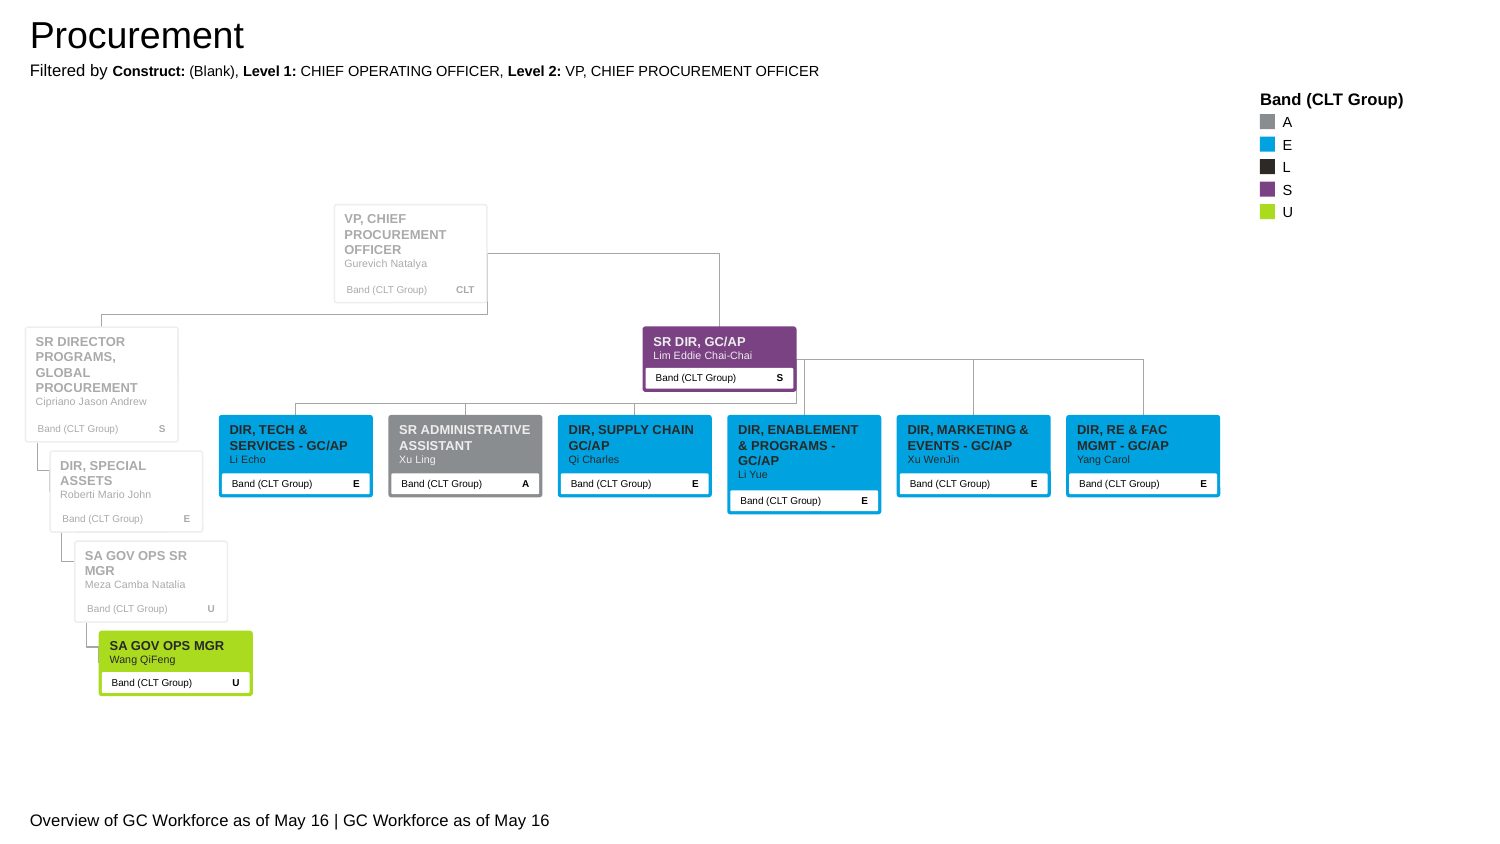

Procurement
Filtered by Construct: (Blank), Level 1: CHIEF OPERATING OFFICER, Level 2: VP, CHIEF PROCUREMENT OFFICER
Band (CLT Group)

A

E

L

S

U

VP, CHIEF PROCUREMENT OFFICER
Gurevich Natalya

Band (CLT Group)
CLT

SR DIRECTOR PROGRAMS, GLOBAL PROCUREMENT
Cipriano Jason Andrew

Band (CLT Group)
S

SR DIR, GC/AP
Lim Eddie Chai-Chai

Band (CLT Group)
S

DIR, TECH & SERVICES - GC/AP
Li Echo

Band (CLT Group)
E

SR ADMINISTRATIVE ASSISTANT
Xu Ling

Band (CLT Group)
A

DIR, SUPPLY CHAIN GC/AP
Qi Charles

Band (CLT Group)
E

DIR, ENABLEMENT & PROGRAMS - GC/AP
Li Yue

Band (CLT Group)
E

DIR, MARKETING & EVENTS - GC/AP
Xu WenJin

Band (CLT Group)
E

DIR, RE & FAC MGMT - GC/AP
Yang Carol

Band (CLT Group)
E

DIR, SPECIAL ASSETS
Roberti Mario John

Band (CLT Group)
E

SA GOV OPS SR MGR
Meza Camba Natalia

Band (CLT Group)
U

SA GOV OPS MGR
Wang QiFeng

Band (CLT Group)
U
Overview of GC Workforce as of May 16 | GC Workforce as of May 16